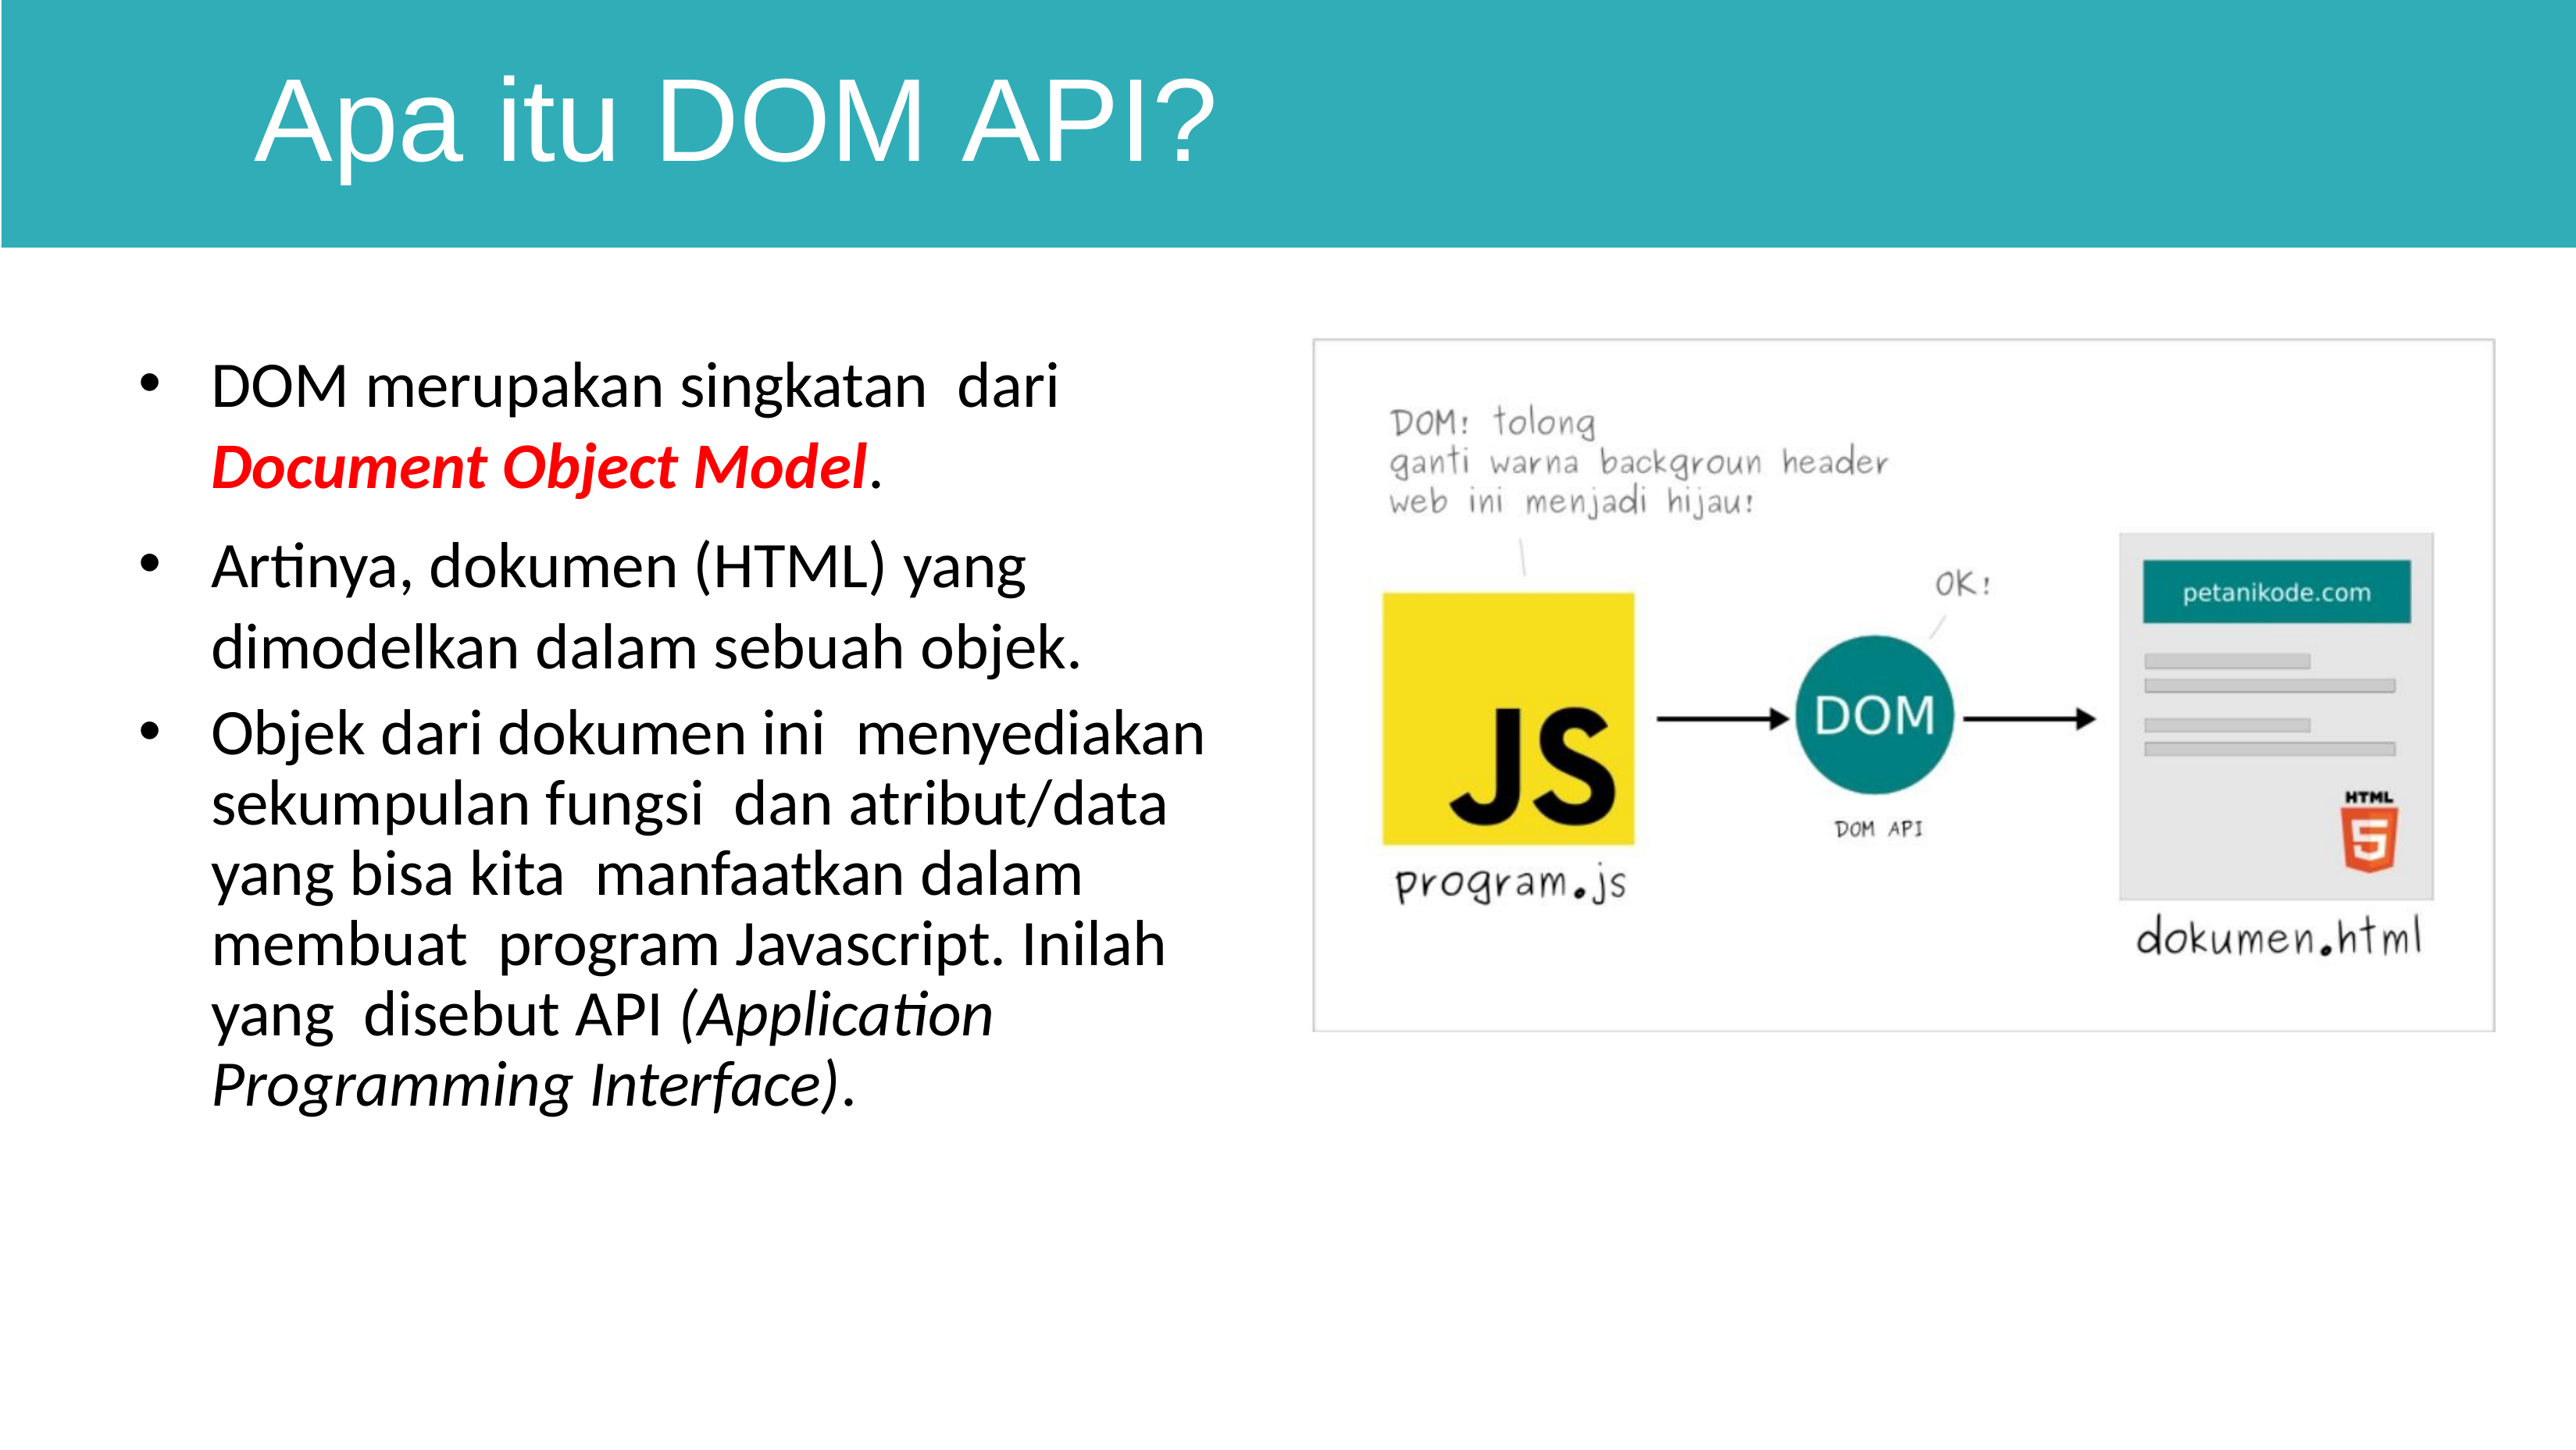

# Apa itu DOM API?
DOM merupakan singkatan  dari Document Object Model.
Artinya, dokumen (HTML) yang  dimodelkan dalam sebuah objek.
Objek dari dokumen ini  menyediakan sekumpulan fungsi  dan atribut/data yang bisa kita  manfaatkan dalam membuat  program Javascript. Inilah yang  disebut API (Application  Programming Interface).